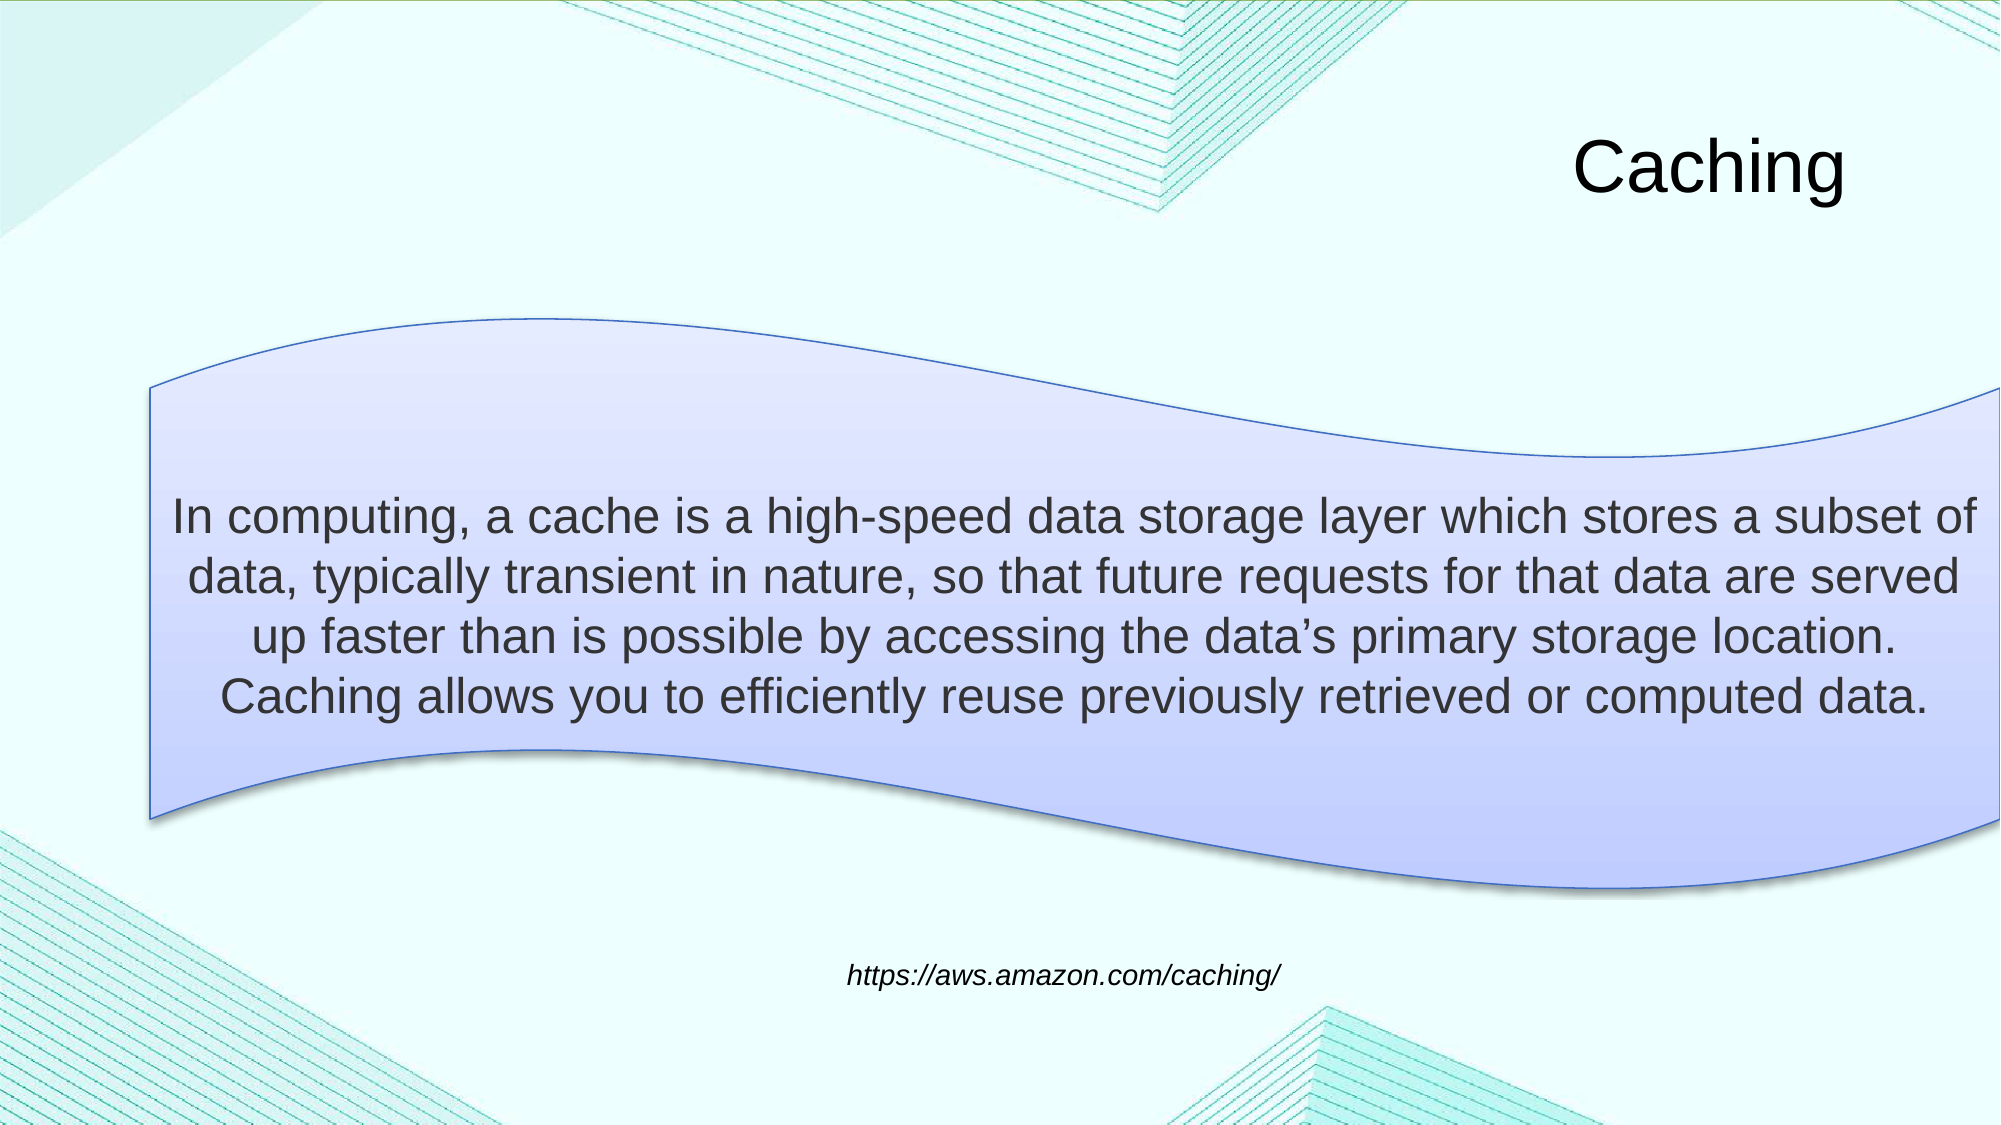

Caching
In computing, a cache is a high-speed data storage layer which stores a subset of data, typically transient in nature, so that future requests for that data are served up faster than is possible by accessing the data’s primary storage location. Caching allows you to efficiently reuse previously retrieved or computed data.
https://aws.amazon.com/caching/